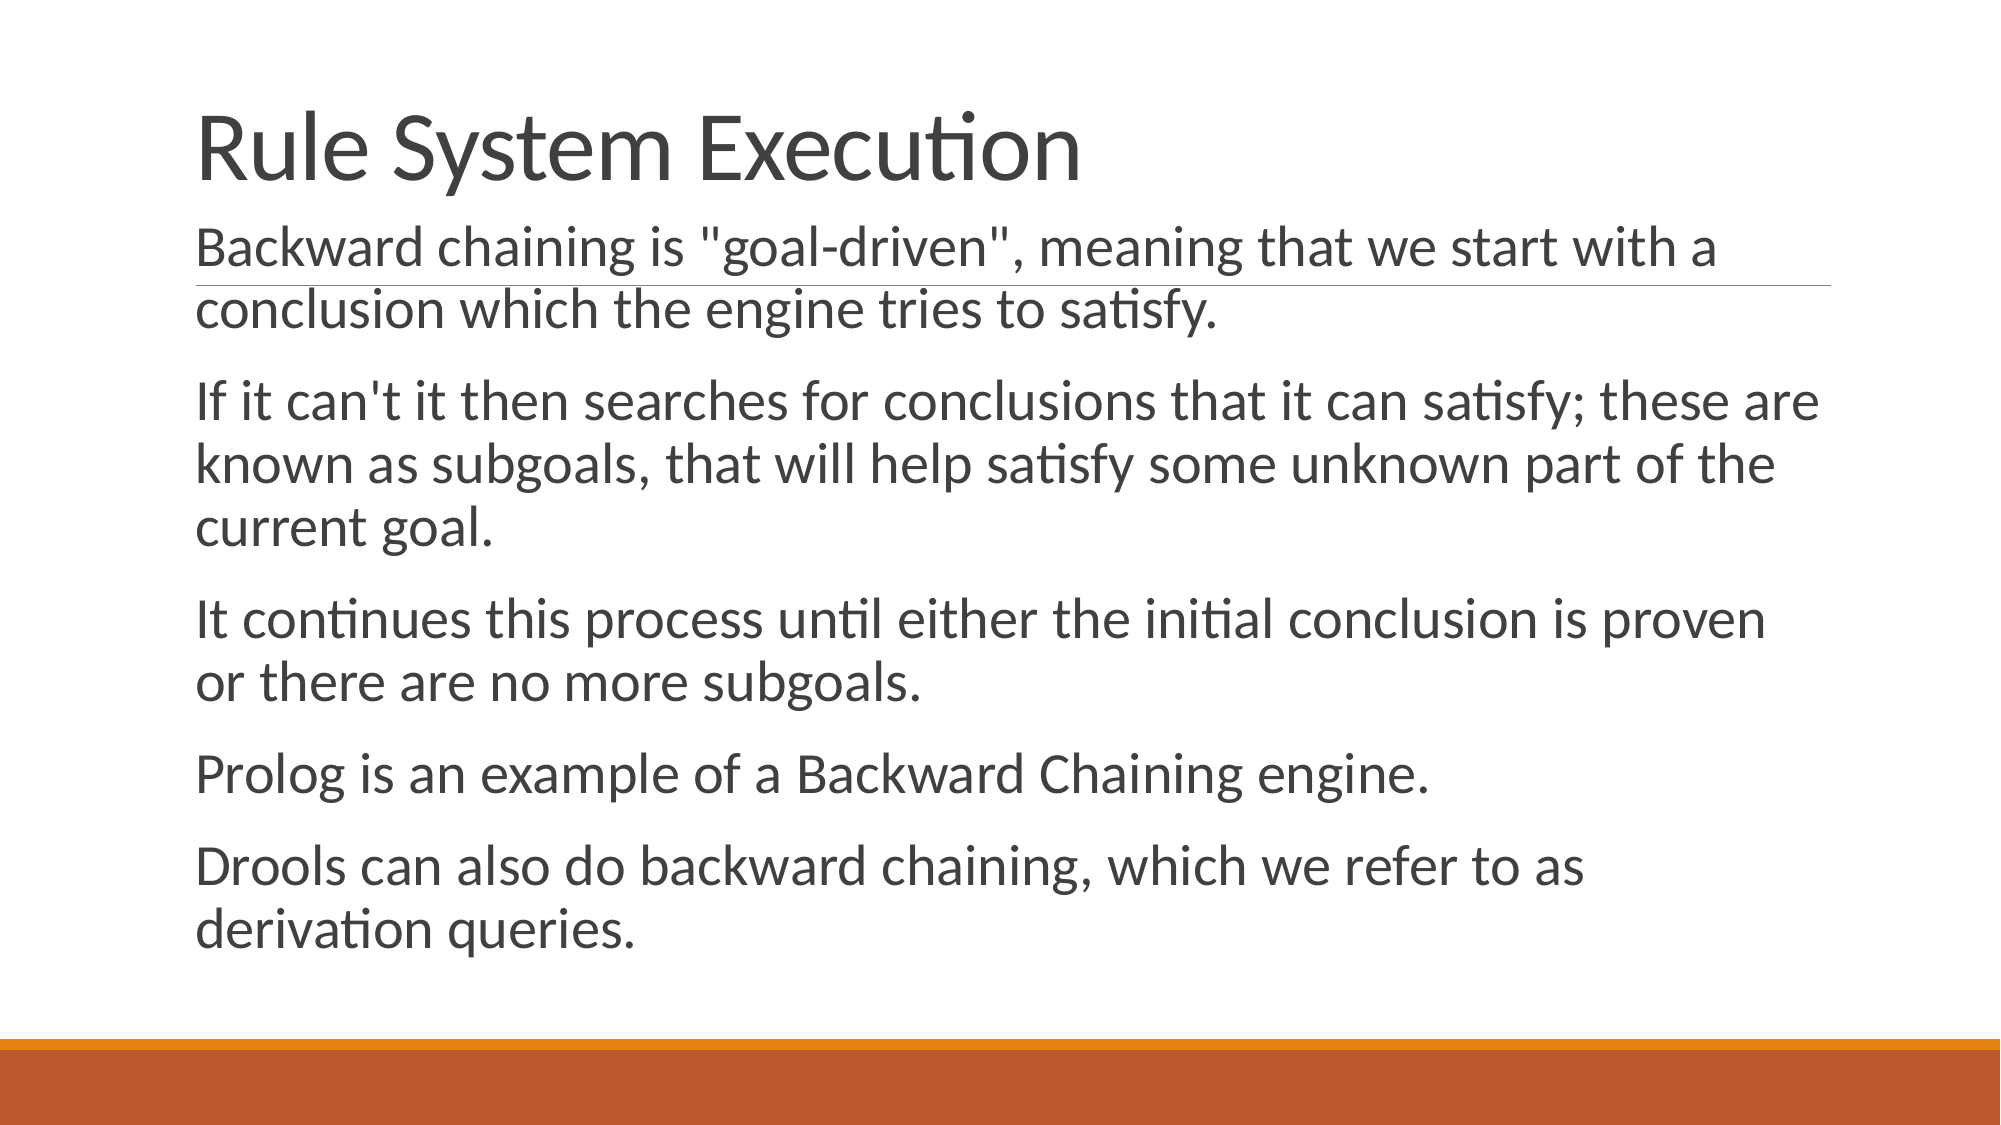

# Rule System Execution
Backward chaining is "goal-driven", meaning that we start with a conclusion which the engine tries to satisfy.
If it can't it then searches for conclusions that it can satisfy; these are known as subgoals, that will help satisfy some unknown part of the current goal.
It continues this process until either the initial conclusion is proven or there are no more subgoals.
Prolog is an example of a Backward Chaining engine.
Drools can also do backward chaining, which we refer to as derivation queries.